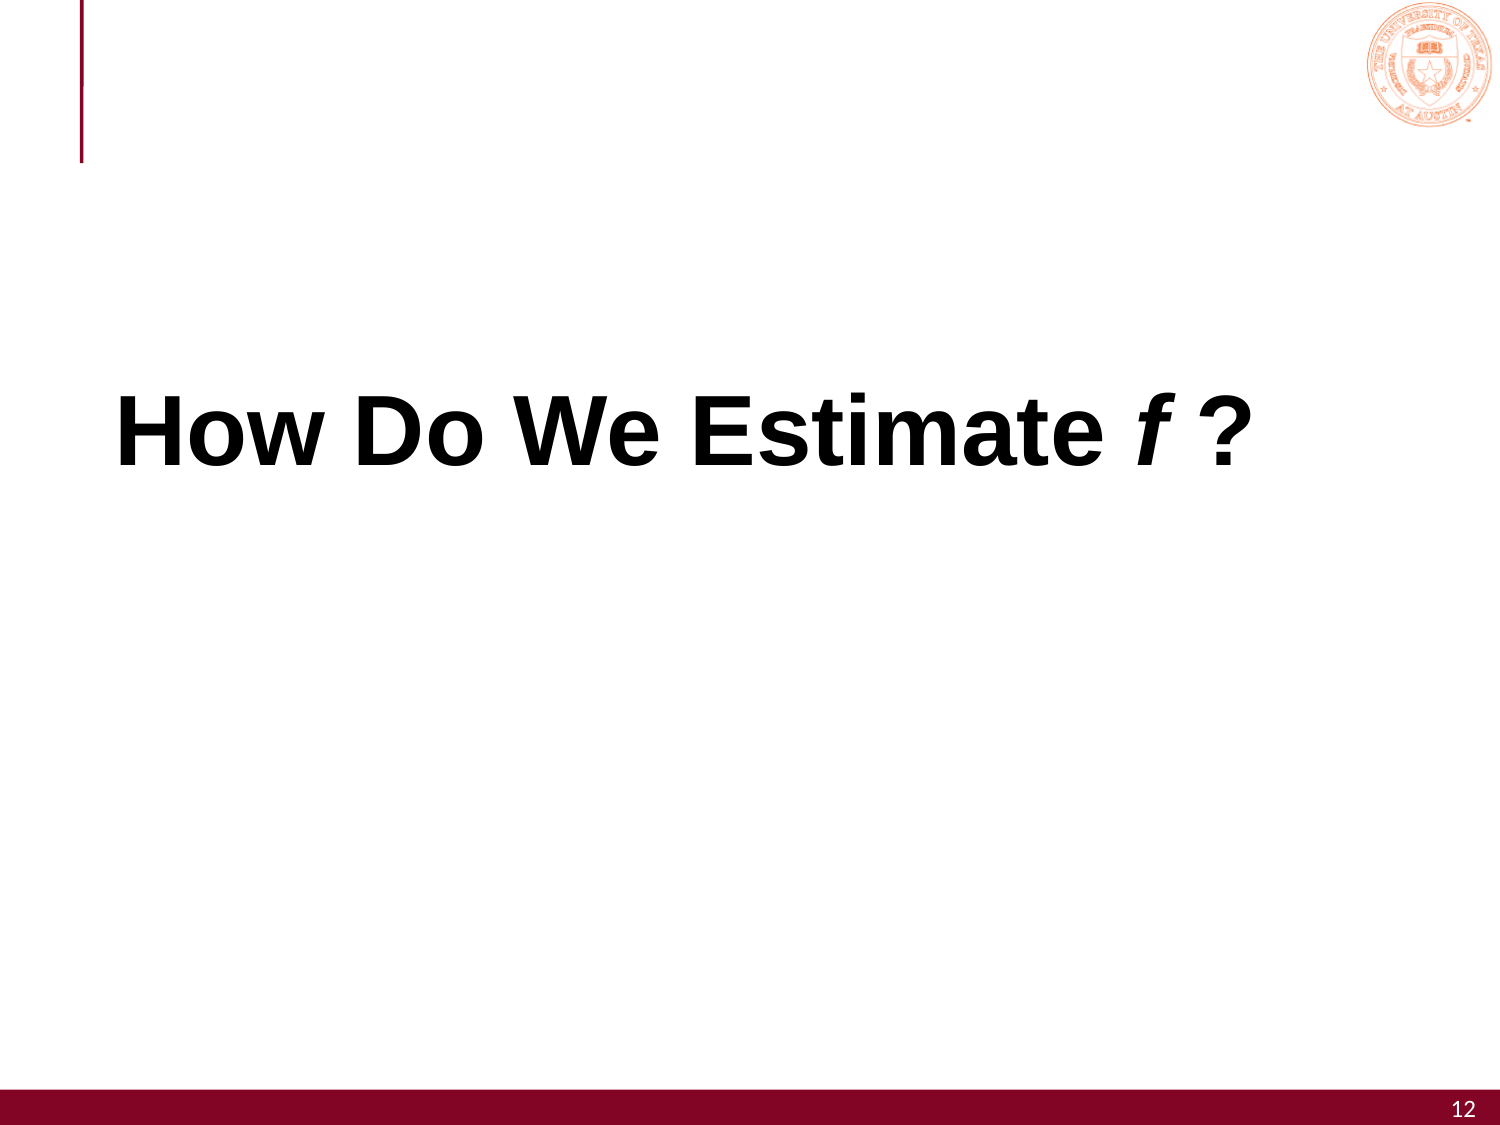

# How Do We Estimate f ?
12